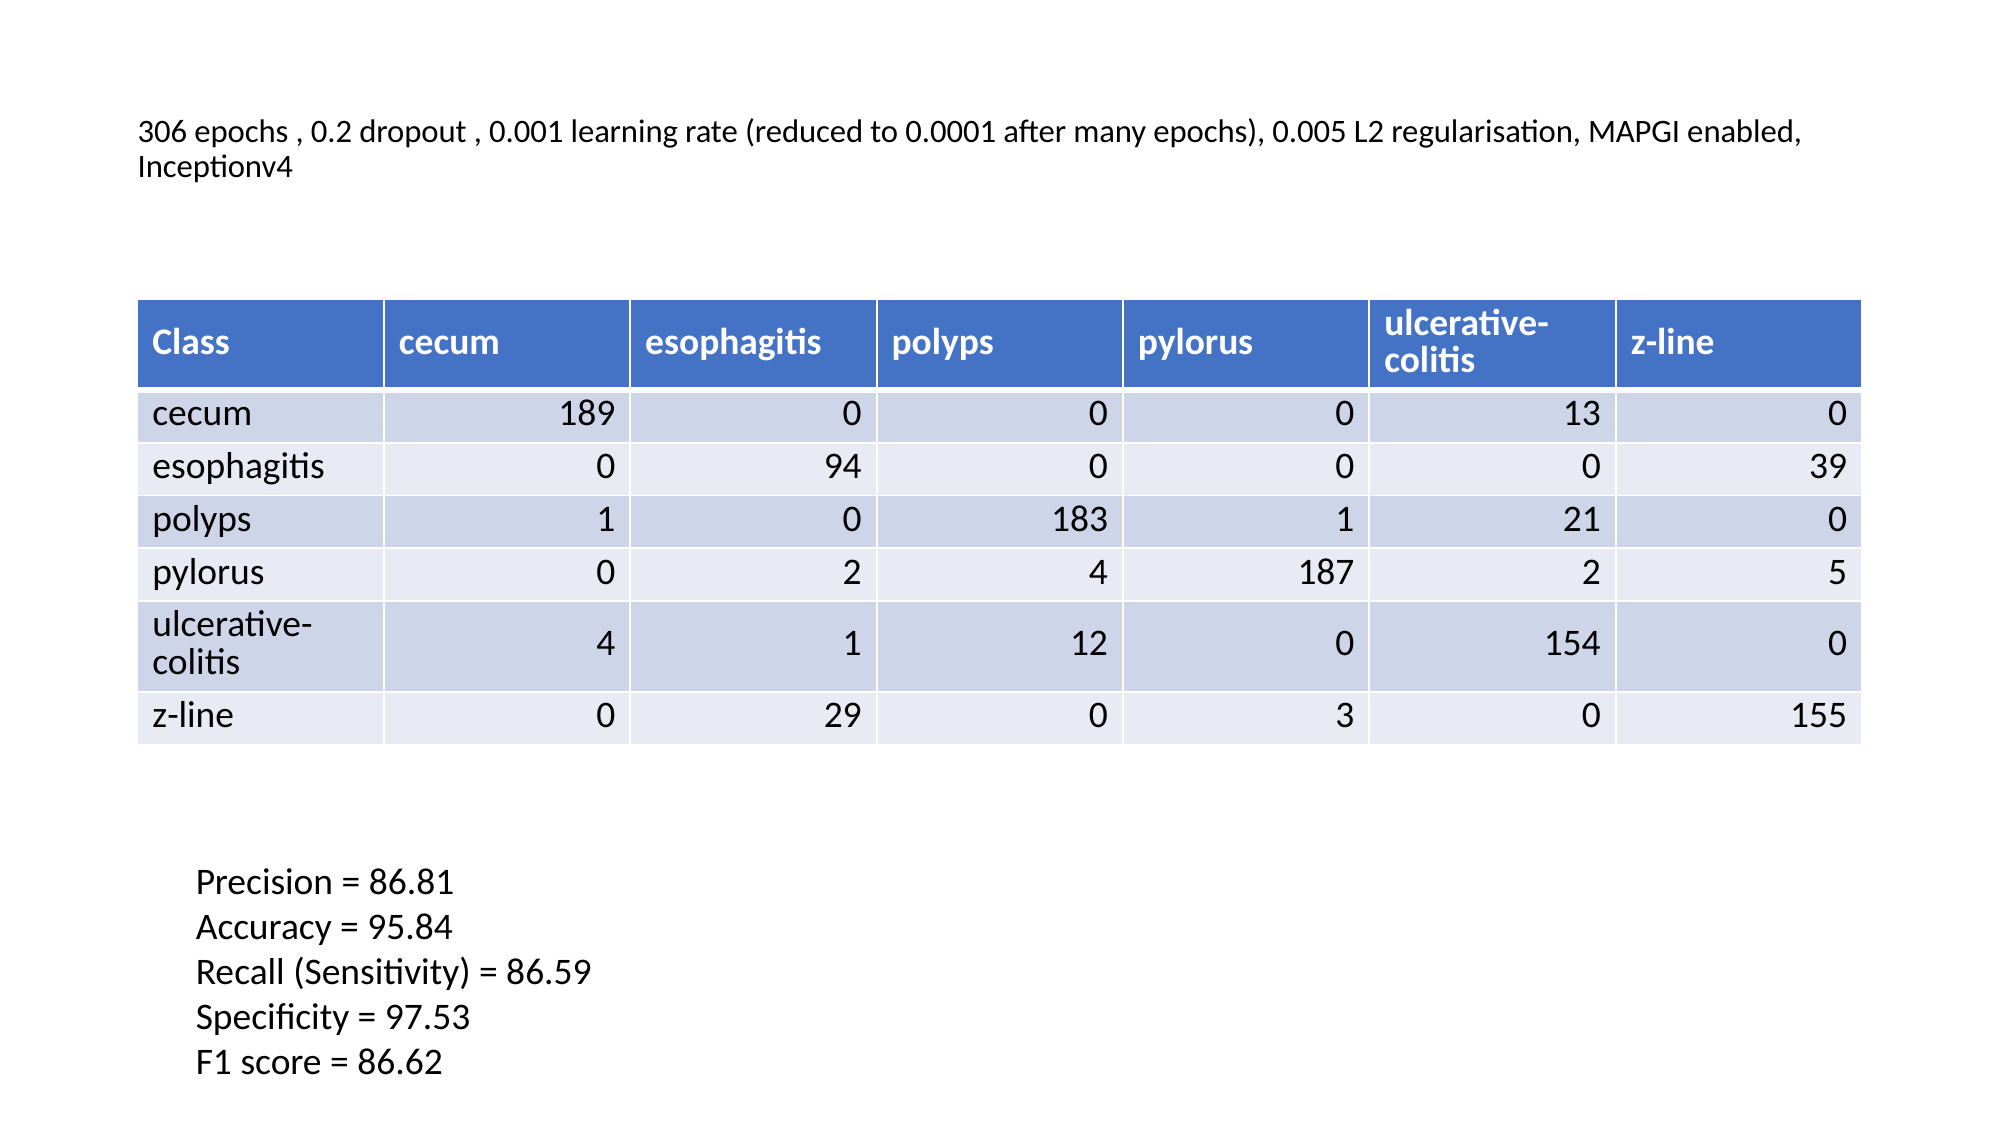

# 306 epochs , 0.2 dropout , 0.001 learning rate (reduced to 0.0001 after many epochs), 0.005 L2 regularisation, MAPGI enabled, Inceptionv4

| Class | cecum | esophagitis | polyps | pylorus | ulcerative-colitis | z-line |
| --- | --- | --- | --- | --- | --- | --- |
| cecum | 189 | 0 | 0 | 0 | 13 | 0 |
| esophagitis | 0 | 94 | 0 | 0 | 0 | 39 |
| polyps | 1 | 0 | 183 | 1 | 21 | 0 |
| pylorus | 0 | 2 | 4 | 187 | 2 | 5 |
| ulcerative-colitis | 4 | 1 | 12 | 0 | 154 | 0 |
| z-line | 0 | 29 | 0 | 3 | 0 | 155 |

Precision = 86.81
Accuracy = 95.84
Recall (Sensitivity) = 86.59
Specificity = 97.53
F1 score = 86.62